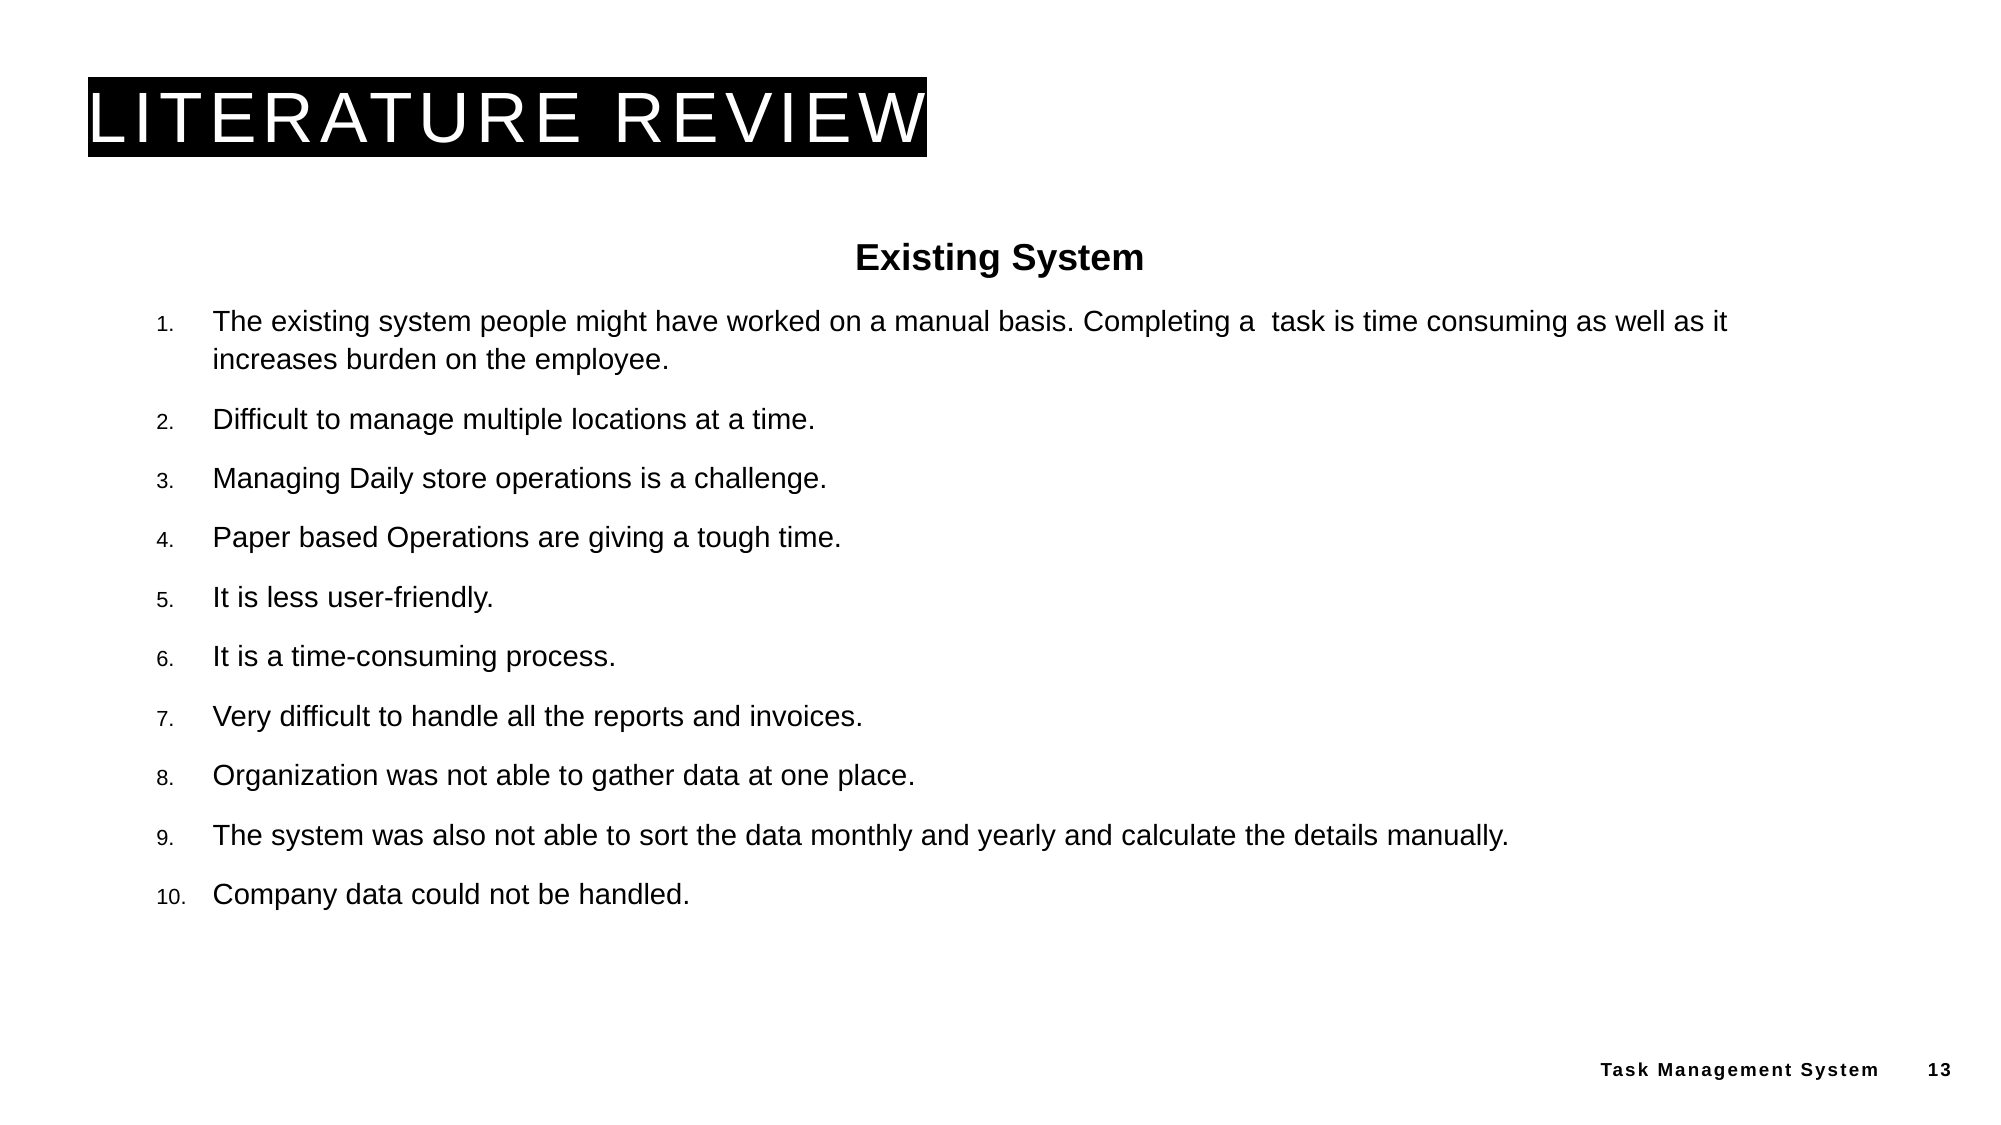

# Literature review
Existing System
The existing system people might have worked on a manual basis. Completing a  task is time consuming as well as it increases burden on the employee.
Difficult to manage multiple locations at a time.
Managing Daily store operations is a challenge.
Paper based Operations are giving a tough time.
It is less user-friendly.
It is a time-consuming process.
Very difficult to handle all the reports and invoices.
Organization was not able to gather data at one place.
The system was also not able to sort the data monthly and yearly and calculate the details manually.
Company data could not be handled.
Task Management System
13